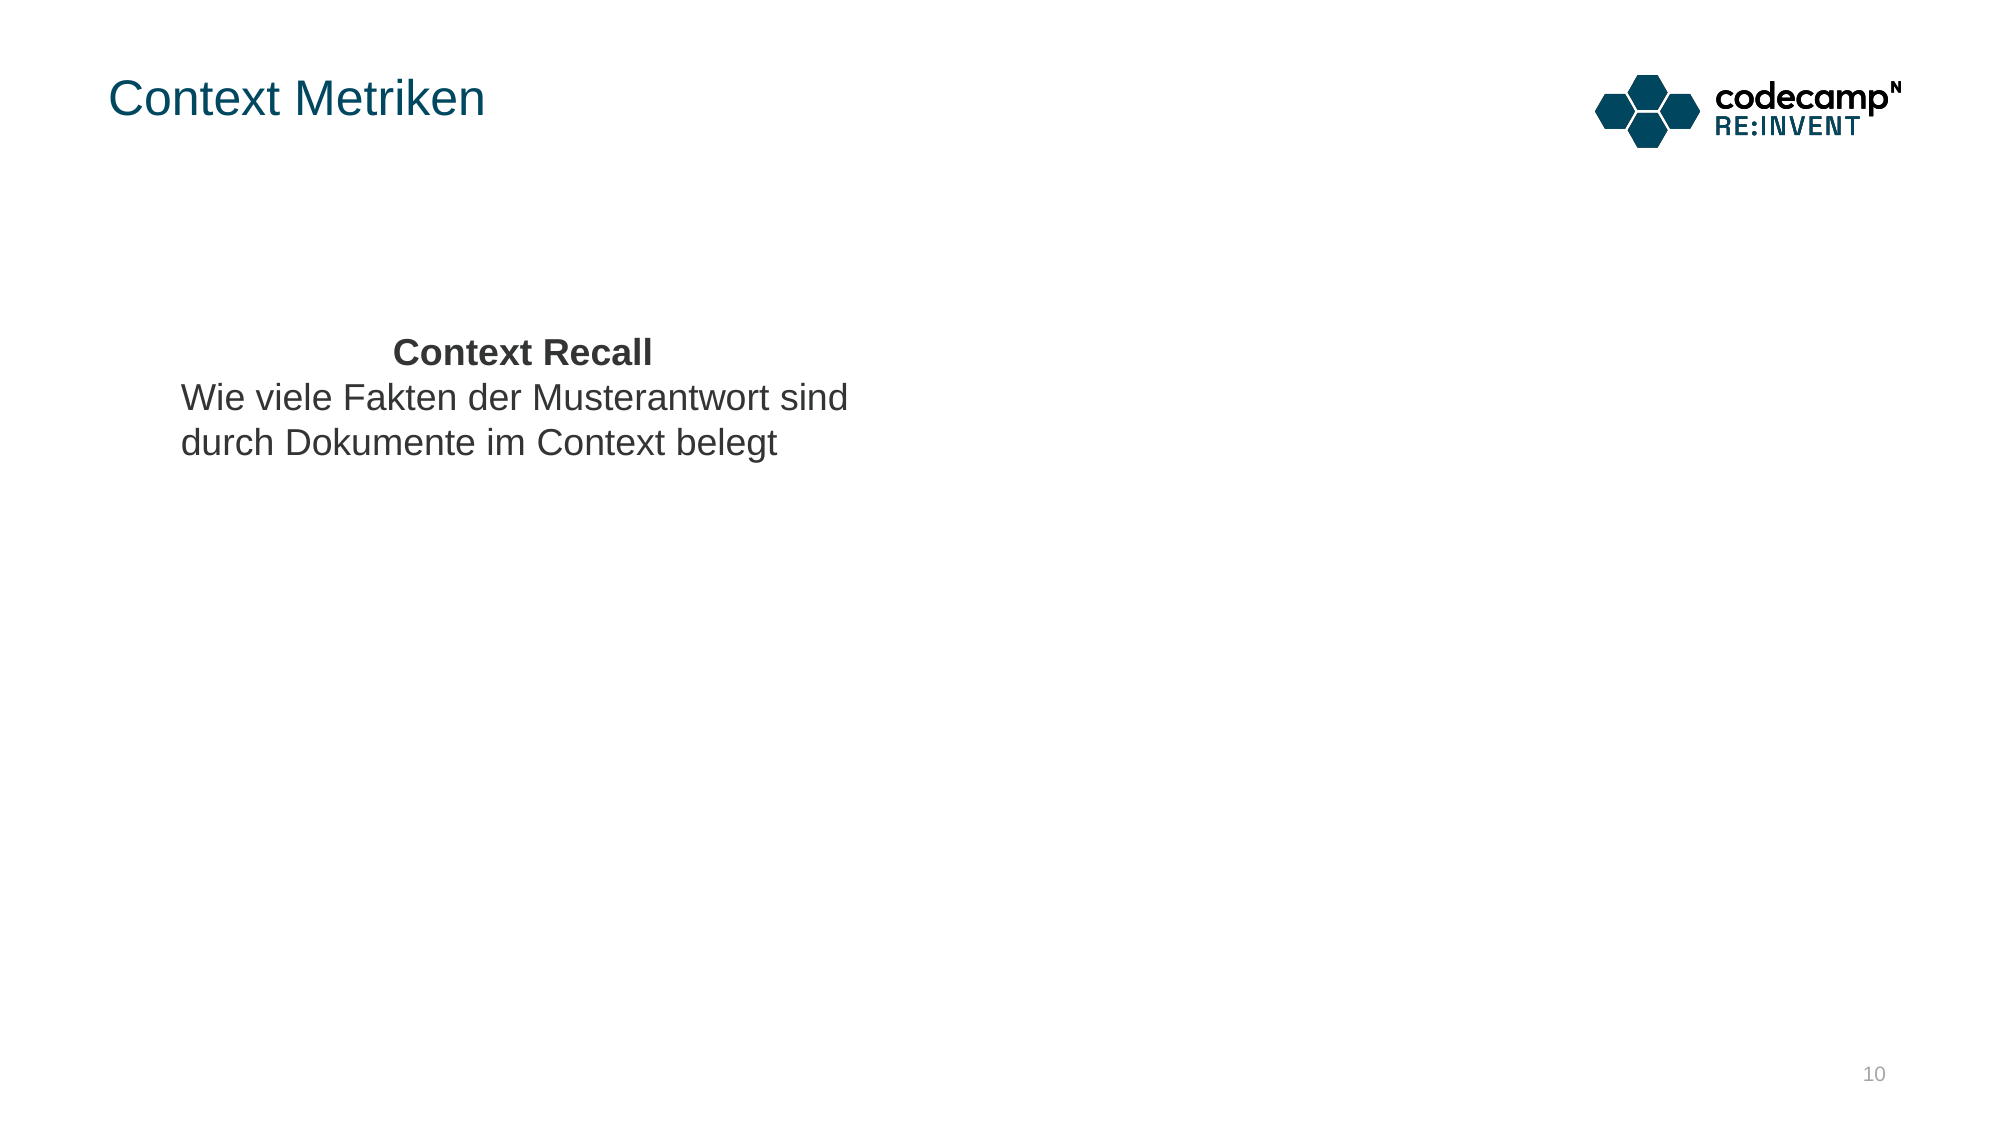

# Context Metriken
Context Recall
Wie viele Fakten der Musterantwort sind durch Dokumente im Context belegt

10